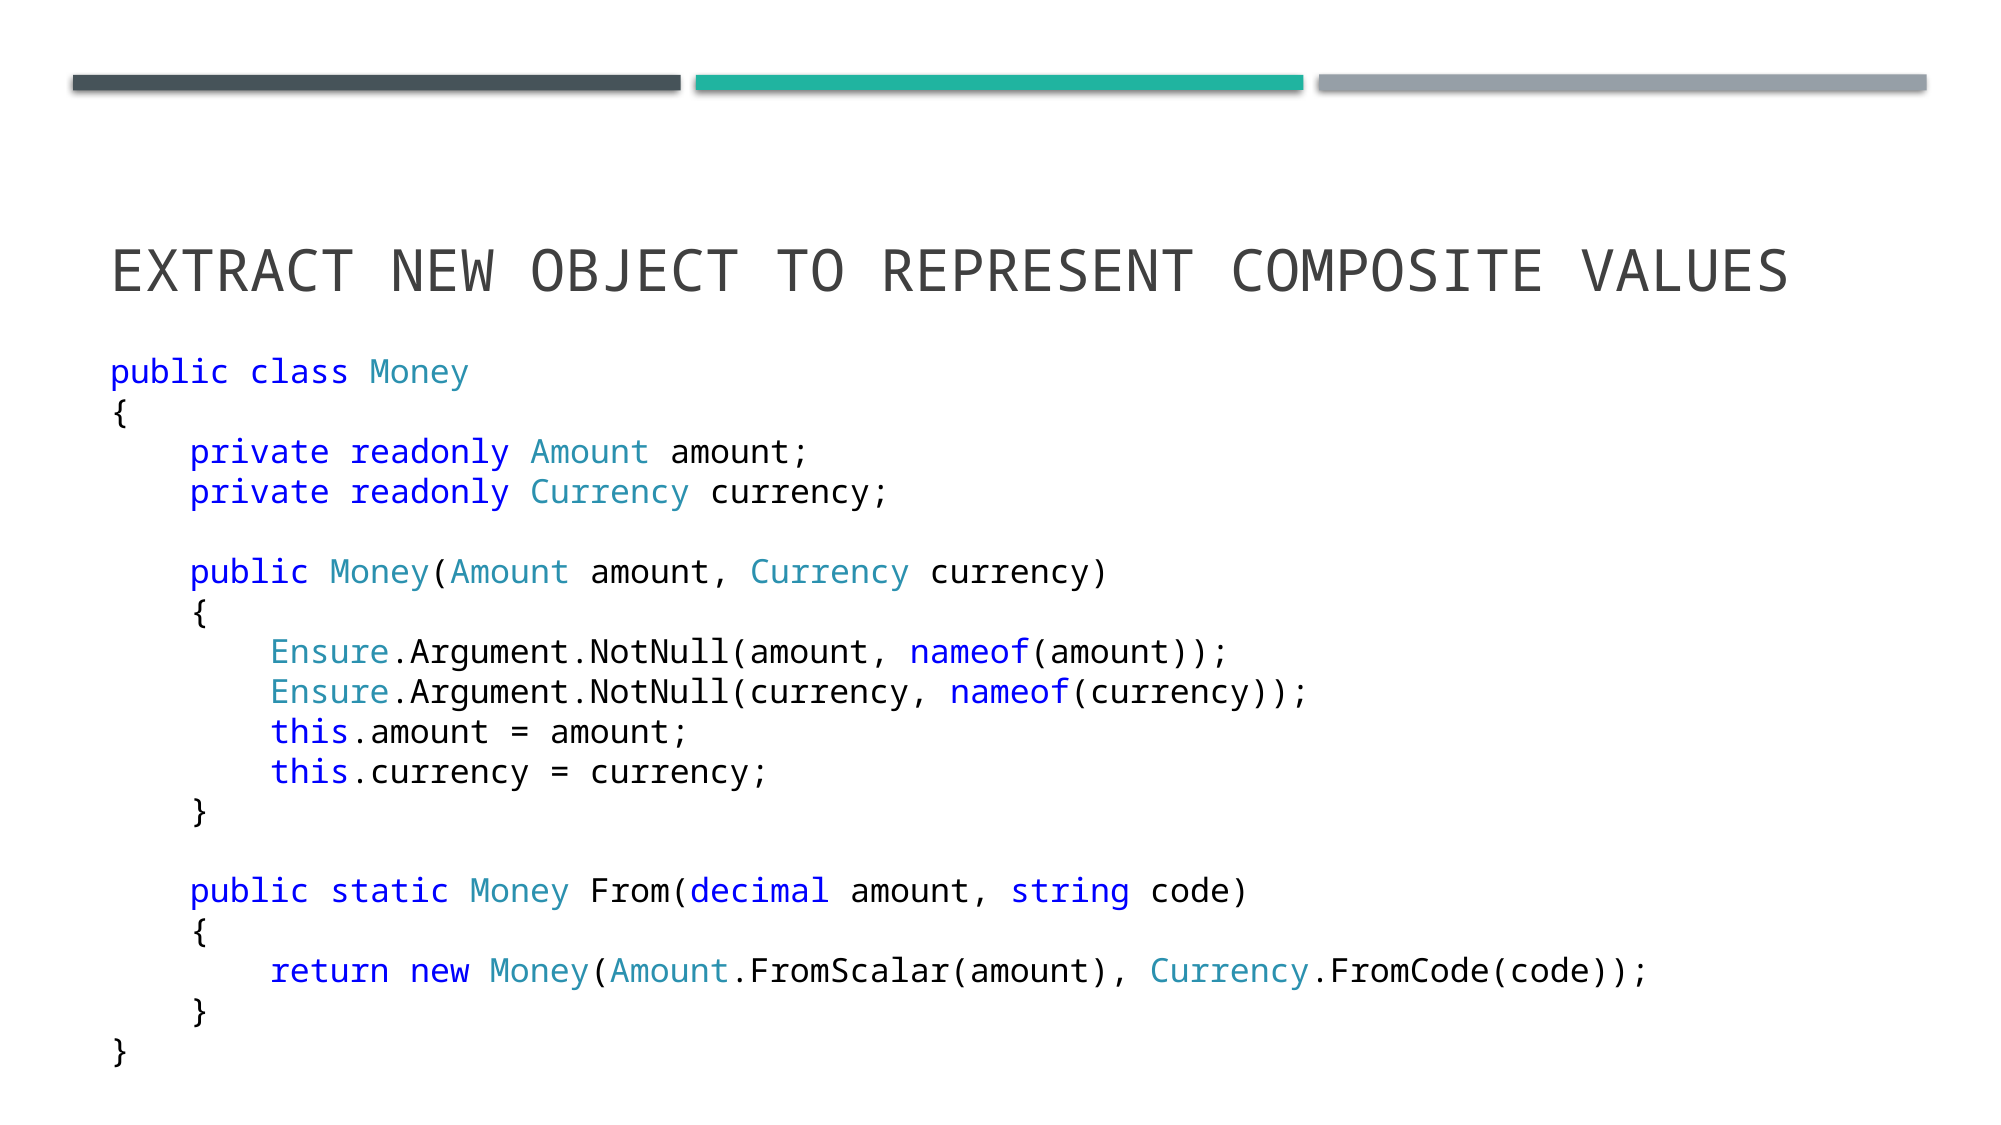

# Extract new object to represent composite values
public class Money
{
    private readonly Amount amount;
    private readonly Currency currency;

    public Money(Amount amount, Currency currency)
    {
        Ensure.Argument.NotNull(amount, nameof(amount));
        Ensure.Argument.NotNull(currency, nameof(currency));
        this.amount = amount;
        this.currency = currency;
    }

    public static Money From(decimal amount, string code)
    {
        return new Money(Amount.FromScalar(amount), Currency.FromCode(code));
    }
}